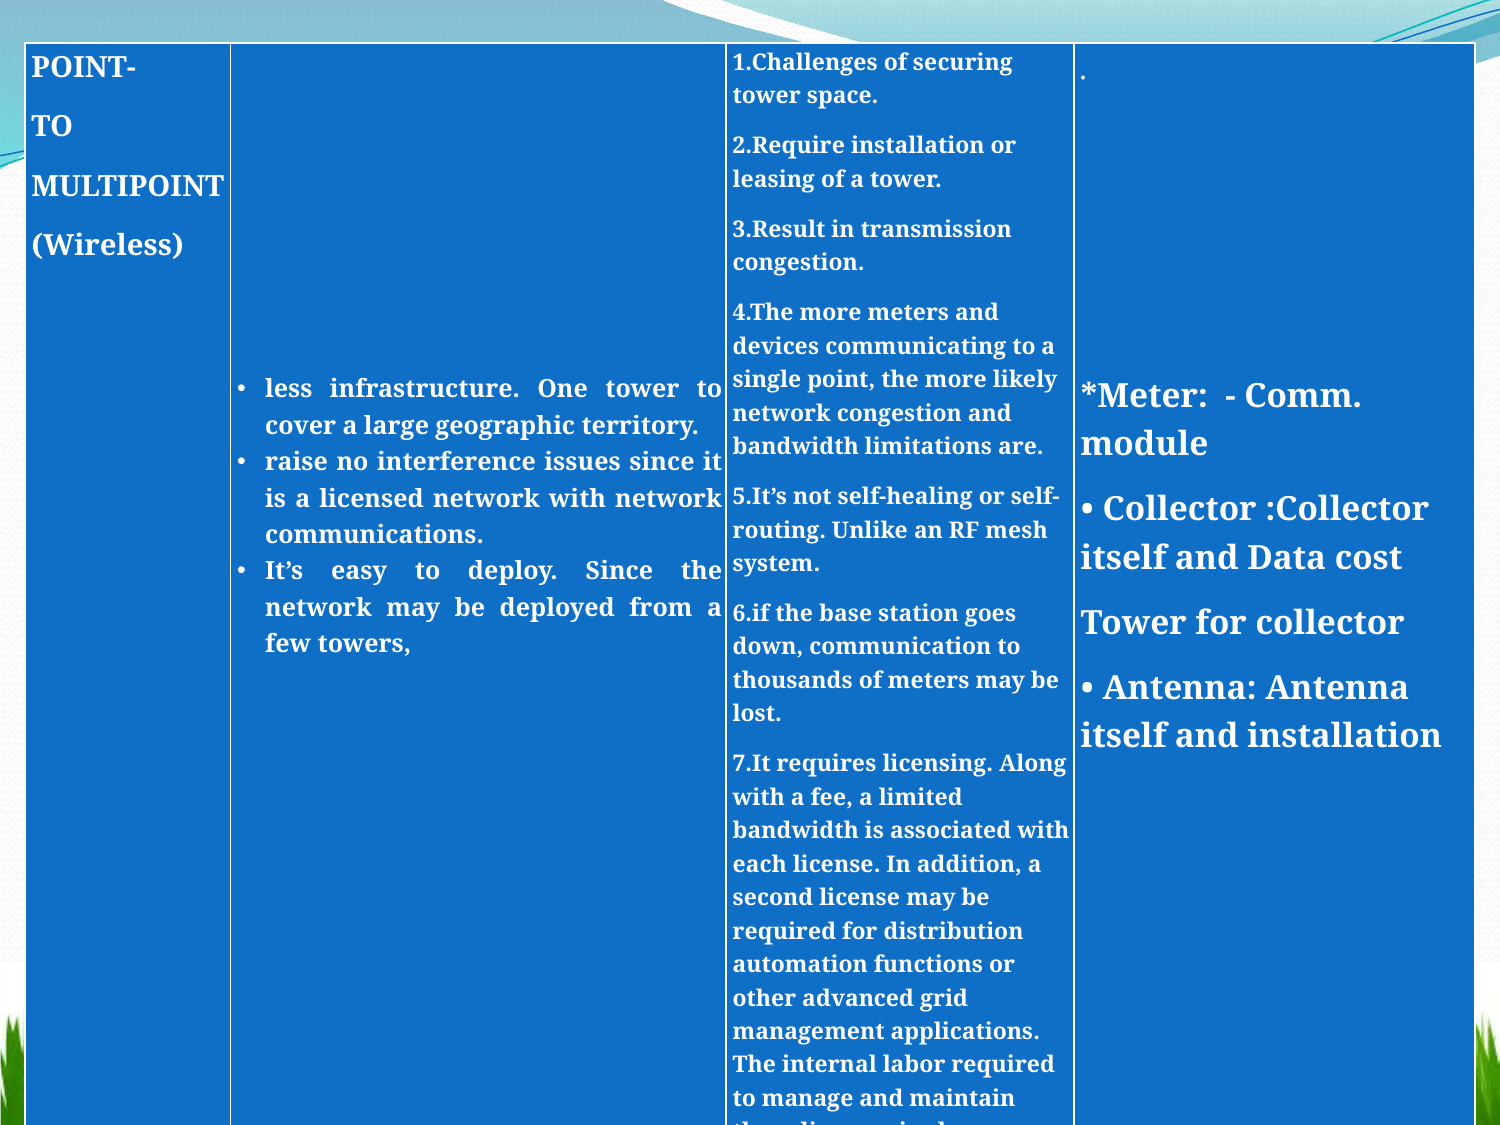

| POINT- TO MULTIPOINT (Wireless) | less infrastructure. One tower to cover a large geographic territory. raise no interference issues since it is a licensed network with network communications. It’s easy to deploy. Since the network may be deployed from a few towers, | 1.Challenges of securing tower space. 2.Require installation or leasing of a tower. 3.Result in transmission congestion. 4.The more meters and devices communicating to a single point, the more likely network congestion and bandwidth limitations are. 5.It’s not self-healing or self-routing. Unlike an RF mesh system. 6.if the base station goes down, communication to thousands of meters may be lost. 7.It requires licensing. Along with a fee, a limited bandwidth is associated with each license. In addition, a second license may be required for distribution automation functions or other advanced grid management applications. The internal labor required to manage and maintain these licenses is also a consideration. | • \*Meter: - Comm. module • Collector :Collector itself and Data cost Tower for collector • Antenna: Antenna itself and installation |
| --- | --- | --- | --- |